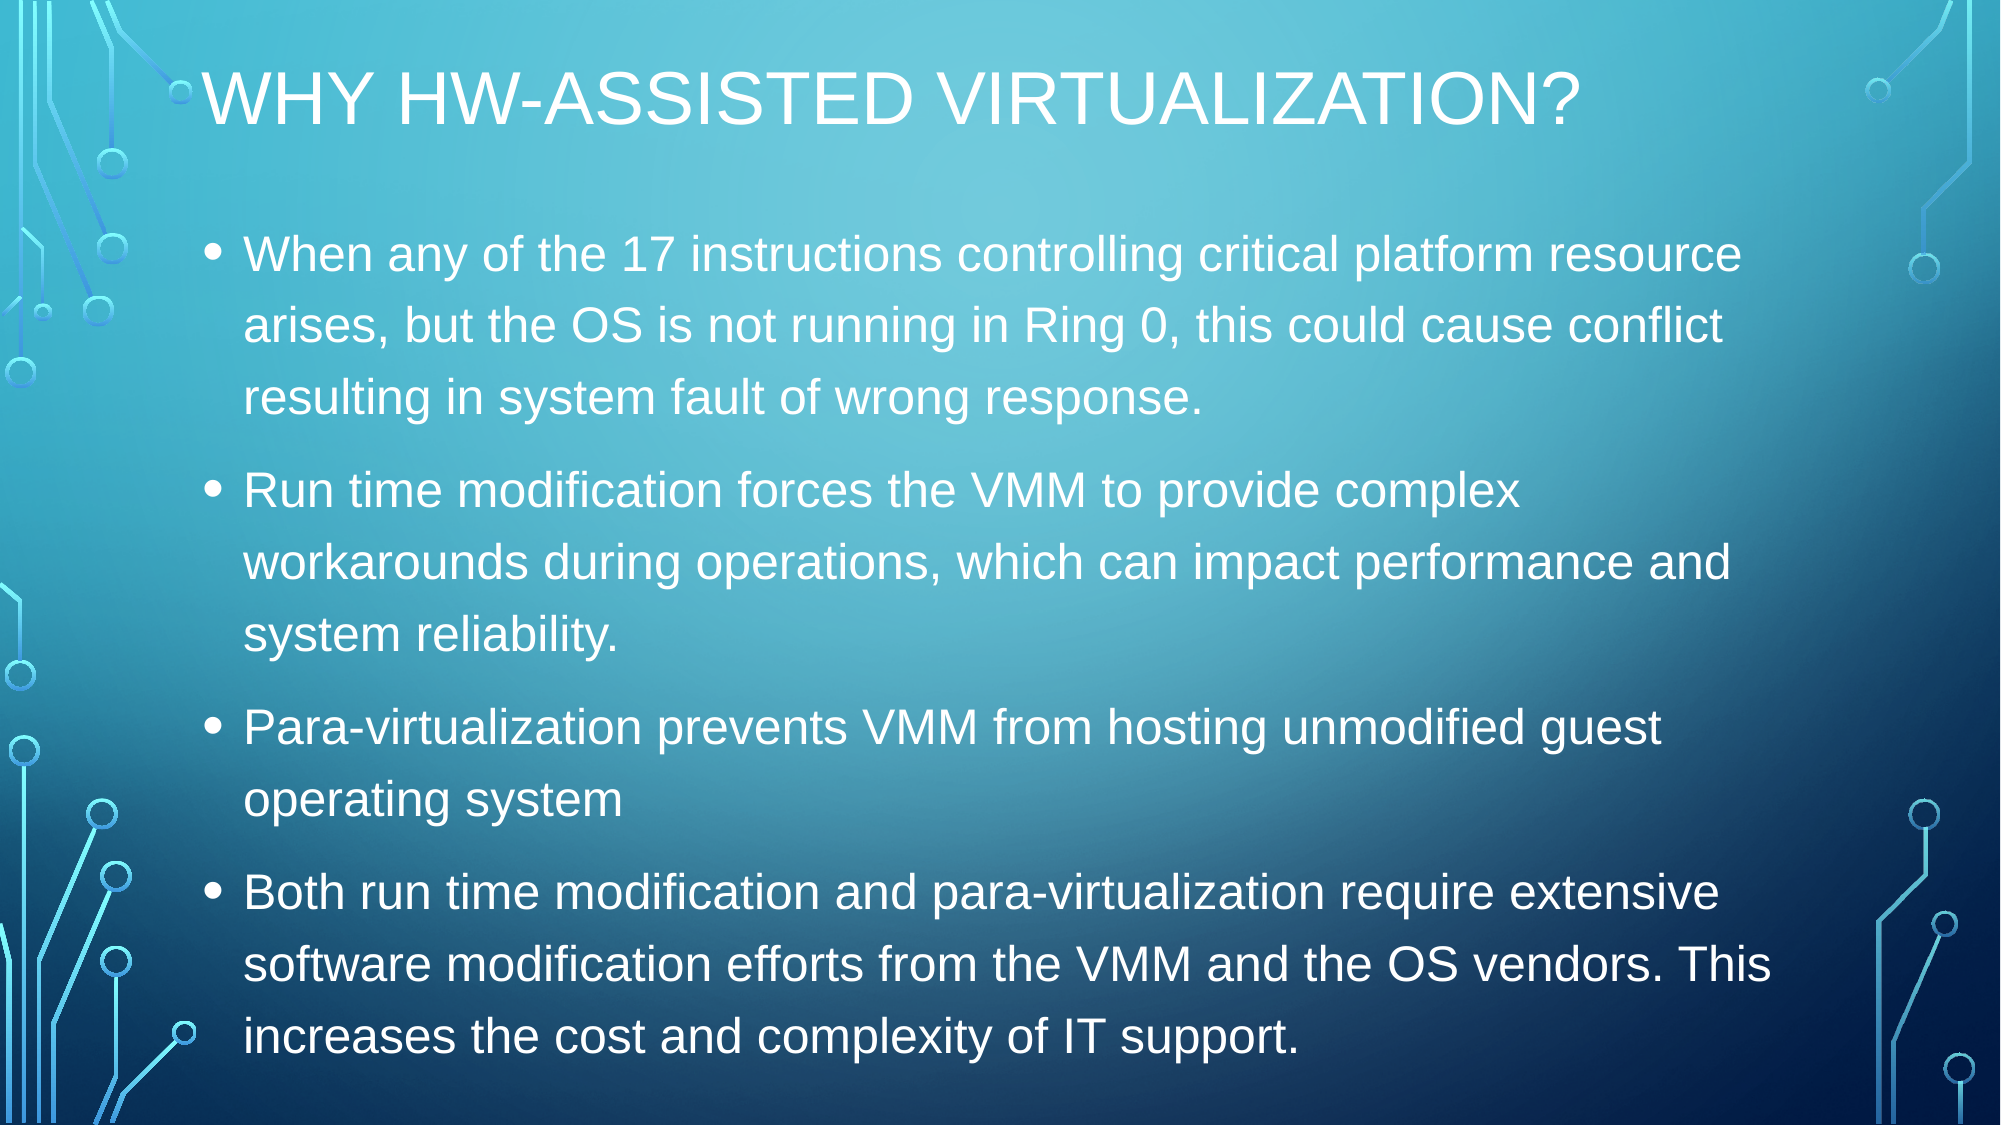

Why HW-Assisted Virtualization?
When any of the 17 instructions controlling critical platform resource arises, but the OS is not running in Ring 0, this could cause conflict resulting in system fault of wrong response.
Run time modification forces the VMM to provide complex workarounds during operations, which can impact performance and system reliability.
Para-virtualization prevents VMM from hosting unmodified guest operating system
Both run time modification and para-virtualization require extensive software modification efforts from the VMM and the OS vendors. This increases the cost and complexity of IT support.